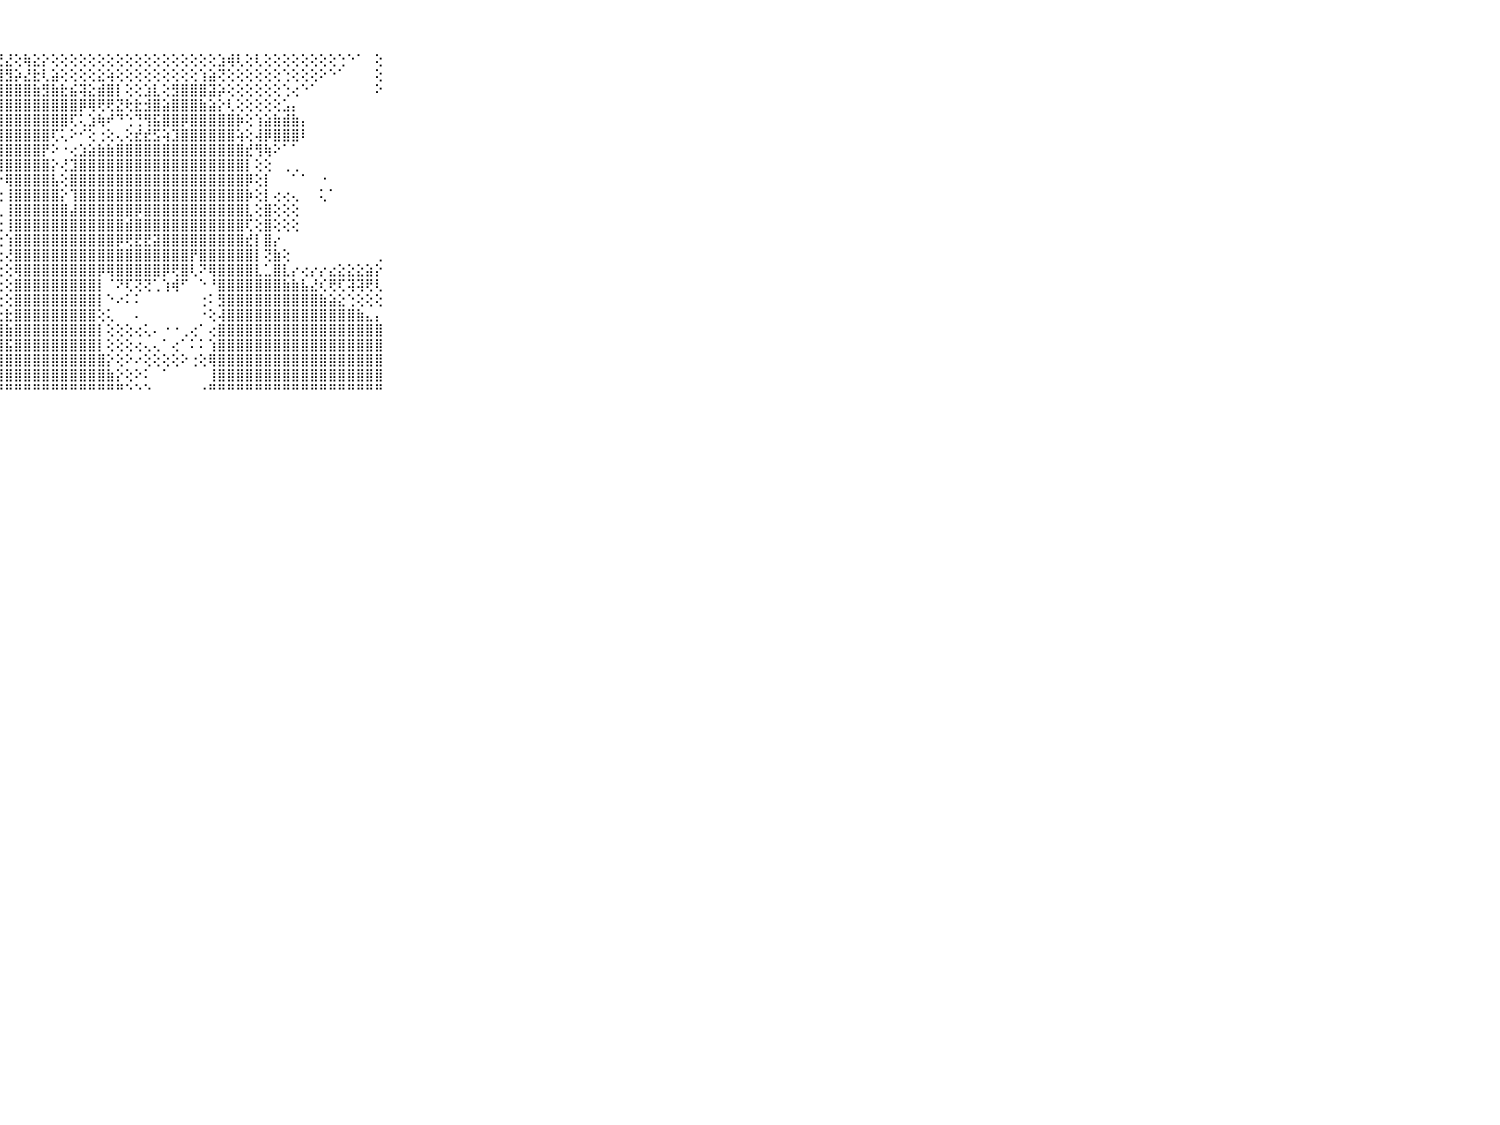

⠀⠀⠀⠀⠀⠀⠀⠀⠀⠀⠀⣿⣿⣿⣿⣿⣿⣿⣿⣿⣿⣿⣿⣿⣿⣿⡿⢜⣜⢕⢷⣕⡕⢕⢕⢕⢕⢕⢕⢕⢕⢕⢕⢕⢕⢕⢕⢕⢕⢕⢕⣱⢾⢇⢕⢇⢕⢕⢕⢕⢕⢕⢕⢕⢑⠑⠁⠀⢕⠀⠀⠀⠀⠀⠀⠀⠀⠀⠀⠀⠀
⠀⠀⠀⠀⠀⠀⠀⠀⠀⠀⠀⣿⣿⣿⣿⣿⣿⣿⣿⣿⣿⣿⣿⣿⣿⣿⣽⣿⣻⡵⣜⣗⢇⣵⢕⢕⢕⢕⣕⢵⢕⢕⢕⢕⢕⢕⢕⢕⢕⢱⣵⢝⢕⢕⢕⢕⢕⢕⢑⢕⢕⢕⠕⠑⠁⠀⠀⠀⢕⠀⠀⠀⠀⠀⠀⠀⠀⠀⠀⠀⠀
⠀⠀⠀⠀⠀⠀⠀⠀⠀⠀⠀⣿⣿⣿⣿⣿⣿⣿⣿⣿⣿⣿⣿⣿⣿⣿⣿⣿⣿⣿⣿⣷⣻⣷⣗⣮⢽⣕⣾⣿⡇⢕⢕⣱⣇⢕⣻⣿⣿⣿⣽⡵⢕⢕⢕⢕⢕⢕⢑⢔⠑⠁⠀⠀⠀⠀⠀⠀⠕⠀⠀⠀⠀⠀⠀⠀⠀⠀⠀⠀⠀
⠀⠀⠀⠀⠀⠀⠀⠀⠀⠀⠀⣿⣿⠟⠙⠁⠑⠀⠀⠁⠈⠙⢻⣿⣿⣿⣿⣿⣿⣿⣿⣿⣿⣿⣿⣿⡿⢿⢟⢟⣝⢗⣗⣺⣿⣵⣿⣿⣿⣷⣵⡕⢇⢕⢕⢕⢕⢕⣡⡄⠀⠀⠀⠀⠀⠀⠀⠀⠀⠀⠀⠀⠀⠀⠀⠀⠀⠀⠀⠀⠀
⠀⠀⠀⠀⠀⠀⠀⠀⠀⠀⠀⢟⠳⢶⣴⣄⠀⠀⠀⠀⠀⠀⠀⠈⢻⣿⣿⣿⣿⣿⣿⣿⣿⣿⣿⢏⢅⣱⢷⠞⠙⢑⢙⢻⣯⣿⣿⡿⣿⣿⣿⣿⣿⡷⢕⢱⣵⣷⣾⣷⡄⠀⠀⠀⠀⠀⠀⠀⠀⠀⠀⠀⠀⠀⠀⠀⠀⠀⠀⠀⠀
⠀⠀⠀⠀⠀⠀⠀⠀⠀⠀⠀⠐⠄⢄⢹⣿⣷⣔⡀⠁⠀⠀⠀⠀⠀⠜⢿⣿⣿⣿⣿⣿⣿⢏⢅⠕⠊⢕⢐⢕⢄⢕⣞⣞⣫⢵⣹⣿⣿⣿⣿⣿⣿⢵⢕⢼⡿⣿⣿⣿⠇⠀⠀⠀⠀⠀⠀⠀⠀⠀⠀⠀⠀⠀⠀⠀⠀⠀⠀⠀⠀
⠀⠀⠀⠀⠀⠀⠀⠀⠀⠀⠀⠀⠀⠀⠀⠘⢿⣿⣷⣕⠀⠀⢀⠀⠀⠑⢜⢿⣿⣿⣿⣿⡟⠕⠐⢔⣱⣵⣷⣷⣿⣿⣿⣿⣿⣿⣿⣿⣿⣿⣿⣿⣿⣿⣞⢻⢷⠕⠁⠁⠀⠀⠀⠀⠀⠀⠀⠀⠀⠀⠀⠀⠀⠀⠀⠀⠀⠀⠀⠀⠀
⠀⠀⠀⠀⠀⠀⠀⠀⠀⠀⠀⠀⠀⠀⠀⠀⠑⢿⣿⣿⣧⢕⢅⢄⠄⠔⢄⢸⣿⣿⣿⣿⣿⡕⢜⣹⣿⣿⣿⣿⣿⣿⣿⣿⣿⣿⣿⣿⣿⣿⣿⣿⣿⣿⡇⢕⢕⠀⢀⢀⠀⠀⠀⠀⠀⠀⠀⠀⠀⠀⠀⠀⠀⠀⠀⠀⠀⠀⠀⠀⠀
⠀⠀⠀⠀⠀⠀⠀⠀⠀⠀⠀⠀⠀⠀⠀⠀⠀⢜⣿⣿⣿⣇⢕⢔⢀⢀⢀⠕⢿⣿⣿⣿⣿⣧⢕⣿⣿⣿⣿⣿⣿⣿⣿⣿⣿⣿⣿⣿⣿⣿⣿⣿⣿⣿⡿⢕⡇⠀⠀⠁⠁⠀⠐⠀⠀⠀⠀⠀⠀⠀⠀⠀⠀⠀⠀⠀⠀⠀⠀⠀⠀
⠀⠀⠀⠀⠀⠀⠀⠀⠀⠀⠀⢄⢔⢄⢄⢔⢔⢕⣿⣿⣿⣿⡕⢐⢑⢑⢕⢔⢸⣿⣿⣿⣿⣿⡕⢹⣿⣿⣿⣿⣿⣿⣿⣿⣿⣿⣿⣿⣿⣿⣿⣿⣿⣿⡷⢕⡇⢔⢔⢄⠀⠀⢅⠁⠀⠀⠀⠀⠀⠀⠀⠀⠀⠀⠀⠀⠀⠀⠀⠀⠀
⠀⠀⠀⠀⠀⠀⠀⠀⠀⠀⠀⣕⣵⣵⣵⣷⣿⣾⣿⣿⣿⣿⡇⢕⢅⢔⢕⢅⢸⣿⣿⣿⣿⣿⣿⣼⣿⣿⣿⣿⣿⣿⡿⣿⣿⣿⣿⣿⣿⣿⣿⣿⣿⣿⣇⢕⣿⢕⢕⢕⠀⠀⠀⠀⠀⠀⠀⠀⠀⠀⠀⠀⠀⠀⠀⠀⠀⠀⠀⠀⠀
⠀⠀⠀⠀⠀⠀⠀⠀⠀⠀⠀⣿⣿⣿⣿⣿⣿⣿⣿⣿⣿⣿⡇⢕⢕⢕⢕⢕⢸⣿⣿⣿⣿⣿⣿⣿⣿⣿⣿⣿⣿⣾⣿⣿⣿⣿⣿⣿⣿⣿⣿⣿⣿⣿⢏⢕⣿⢕⢕⢕⠀⠀⠀⠀⠀⠀⠀⠀⠀⠀⠀⠀⠀⠀⠀⠀⠀⠀⠀⠀⠀
⠀⠀⠀⠀⠀⠀⠀⠀⠀⠀⠀⣿⣿⣿⣿⣿⣿⣿⣿⣿⣿⣿⡇⢕⢕⢕⢕⢕⢱⣿⣿⣿⣿⣿⣿⣿⣿⣿⣿⣿⡿⢟⣟⣟⣽⣿⣿⣿⣿⣿⣿⣿⣿⣿⣞⡇⣿⡔⠀⠀⠀⠀⠀⠀⠀⠀⠀⠀⠀⠀⠀⠀⠀⠀⠀⠀⠀⠀⠀⠀⠀
⠀⠀⠀⠀⠀⠀⠀⠀⠀⠀⠀⣿⣿⣿⣿⣿⣿⣿⣿⣿⣿⣿⡇⢕⢕⢕⢕⢕⢜⣿⣿⣿⣿⣿⣿⣿⣿⣿⣿⣿⣿⣿⣿⣿⣿⣿⣿⣿⡟⣿⣿⣿⣿⣿⣿⡇⢝⣷⢕⠀⠀⠀⠀⠀⠀⠀⠀⠀⢀⠀⠀⠀⠀⠀⠀⠀⠀⠀⠀⠀⠀
⠀⠀⠀⠀⠀⠀⠀⠀⠀⠀⠀⣿⣿⣿⣿⣿⣿⣿⣿⣿⣿⣿⢇⢕⢕⢕⢕⢕⢕⢿⣿⣿⣿⣿⣿⣿⣿⣿⡿⢿⣿⣿⣿⣿⣿⡿⢟⣿⢇⠝⢿⣿⣿⣿⣿⣇⣁⣿⣇⡔⢔⡔⡔⣔⣕⣕⣕⣵⡕⠀⠀⠀⠀⠀⠀⠀⠀⠀⠀⠀⠀
⠀⠀⠀⠀⠀⠀⠀⠀⠀⠀⠀⣿⣿⣿⣿⣿⣿⣿⣿⣿⣿⡿⢇⢕⢕⢕⢕⢕⢕⣿⣿⣿⣿⣿⣿⣿⣿⣿⡇⠈⠝⢏⢝⢝⢁⢱⢾⠋⠀⠑⠘⣿⣿⣿⣿⣿⣿⣿⣷⣷⣧⣜⢎⢟⢏⢽⢽⢟⢇⠀⠀⠀⠀⠀⠀⠀⠀⠀⠀⠀⠀
⠀⠀⠀⠀⠀⠀⠀⠀⠀⠀⠀⣿⣿⣿⣿⣿⣿⣿⣿⣿⣿⣷⢕⡕⢕⢕⢕⢕⢕⣿⣿⣿⣿⣿⣿⣿⣿⣿⡇⠑⠔⠅⠅⠀⠀⠀⠀⠀⠀⢐⠅⣻⣿⣿⣿⣿⣿⣿⣿⣿⣿⣿⣷⣵⣕⢑⢕⢕⢕⠀⠀⠀⠀⠀⠀⠀⠀⠀⠀⠀⠀
⠀⠀⠀⠀⠀⠀⠀⠀⠀⠀⠀⣿⣿⣿⣿⣿⣿⣿⣿⣿⣿⣗⣗⣗⣗⣗⣗⣗⣗⣿⣿⣿⣿⣿⣿⣿⣿⣿⢕⢅⠀⠀⠄⠀⠀⠀⠀⠀⠀⠐⢕⢼⣿⣿⣿⣿⣿⣿⣿⣿⣿⣿⣿⣿⣿⣿⣷⣄⡄⠀⠀⠀⠀⠀⠀⠀⠀⠀⠀⠀⠀
⠀⠀⠀⠀⠀⠀⠀⠀⠀⠀⠀⣿⣿⣿⣿⣿⣿⣿⣿⣿⣿⣿⣿⣷⣾⣿⣿⣿⣷⣿⣿⣿⣿⣿⣿⣿⣿⣿⡇⢕⢕⢕⢔⢅⠄⠐⠐⢀⢔⠁⢔⣿⣿⣿⣿⣿⣿⣿⣿⣿⣿⣿⣿⣿⣿⣿⣿⣿⣿⠀⠀⠀⠀⠀⠀⠀⠀⠀⠀⠀⠀
⠀⠀⠀⠀⠀⠀⠀⠀⠀⠀⠀⣿⣿⣿⣿⣿⣿⣿⣿⣿⣿⣟⡾⣿⣿⢿⣿⣿⣯⣿⣿⣿⣿⣿⣿⣿⣿⣿⡇⢕⢕⢕⢔⢄⢄⠁⢔⠁⠅⠅⢱⣿⣿⣿⣿⣿⣿⣿⣿⣿⣿⣿⣿⣿⣿⣿⣿⣿⣿⠀⠀⠀⠀⠀⠀⠀⠀⠀⠀⠀⠀
⠀⠀⠀⠀⠀⠀⠀⠀⠀⠀⠀⣿⣿⣿⣿⣿⣿⣿⣿⣿⣿⣿⣽⣽⣿⣿⣿⣿⣿⣿⣿⣿⣿⣿⣿⣿⣿⣿⣿⡕⢕⠕⠔⢕⢕⢕⢕⠕⢐⢕⢿⣿⣿⣿⣿⣿⣿⣿⣿⣿⣿⣿⣿⣿⣿⣿⣿⣿⣿⠀⠀⠀⠀⠀⠀⠀⠀⠀⠀⠀⠀
⠀⠀⠀⠀⠀⠀⠀⠀⠀⠀⠀⣿⣿⣿⣿⣿⣿⣿⣿⣿⣿⡿⢿⢿⣿⡿⢿⣿⣿⣿⣿⣿⣿⣿⣿⣿⣿⣿⣿⣷⡕⢕⠕⠅⠀⠁⠀⠀⠀⠀⢸⣿⣿⣿⣿⣿⣿⣿⣿⣿⣿⣿⣿⣿⣿⣿⣿⣿⣿⠀⠀⠀⠀⠀⠀⠀⠀⠀⠀⠀⠀
⠀⠀⠀⠀⠀⠀⠀⠀⠀⠀⠀⠛⠛⠛⠛⠛⠛⠛⠛⠛⠙⠑⠑⠑⠑⠑⠑⠛⠛⠛⠛⠛⠛⠛⠛⠛⠛⠛⠛⠛⠛⠑⠑⠑⠀⠀⠀⠀⠀⠐⠛⠛⠛⠛⠛⠛⠛⠛⠛⠛⠛⠛⠛⠛⠛⠛⠛⠛⠛⠀⠀⠀⠀⠀⠀⠀⠀⠀⠀⠀⠀